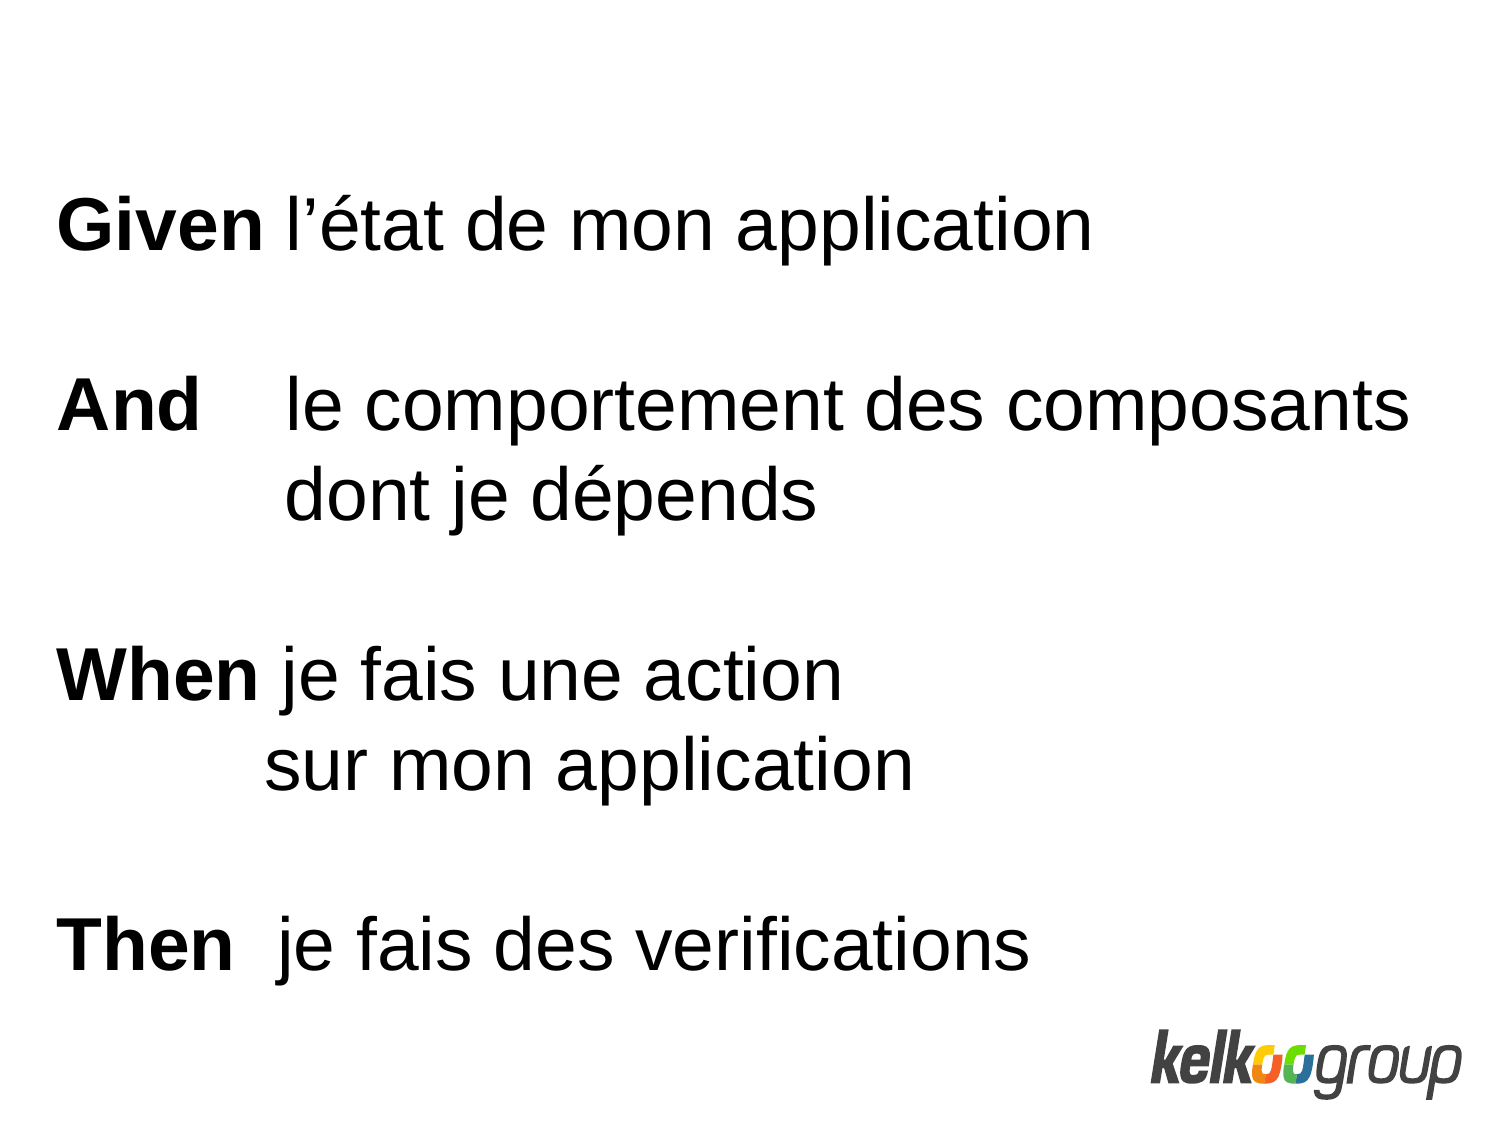

Given l’état de mon application
And    le comportement des composants              dont je dépends

When je fais une action
          sur mon application

Then  je fais des verifications